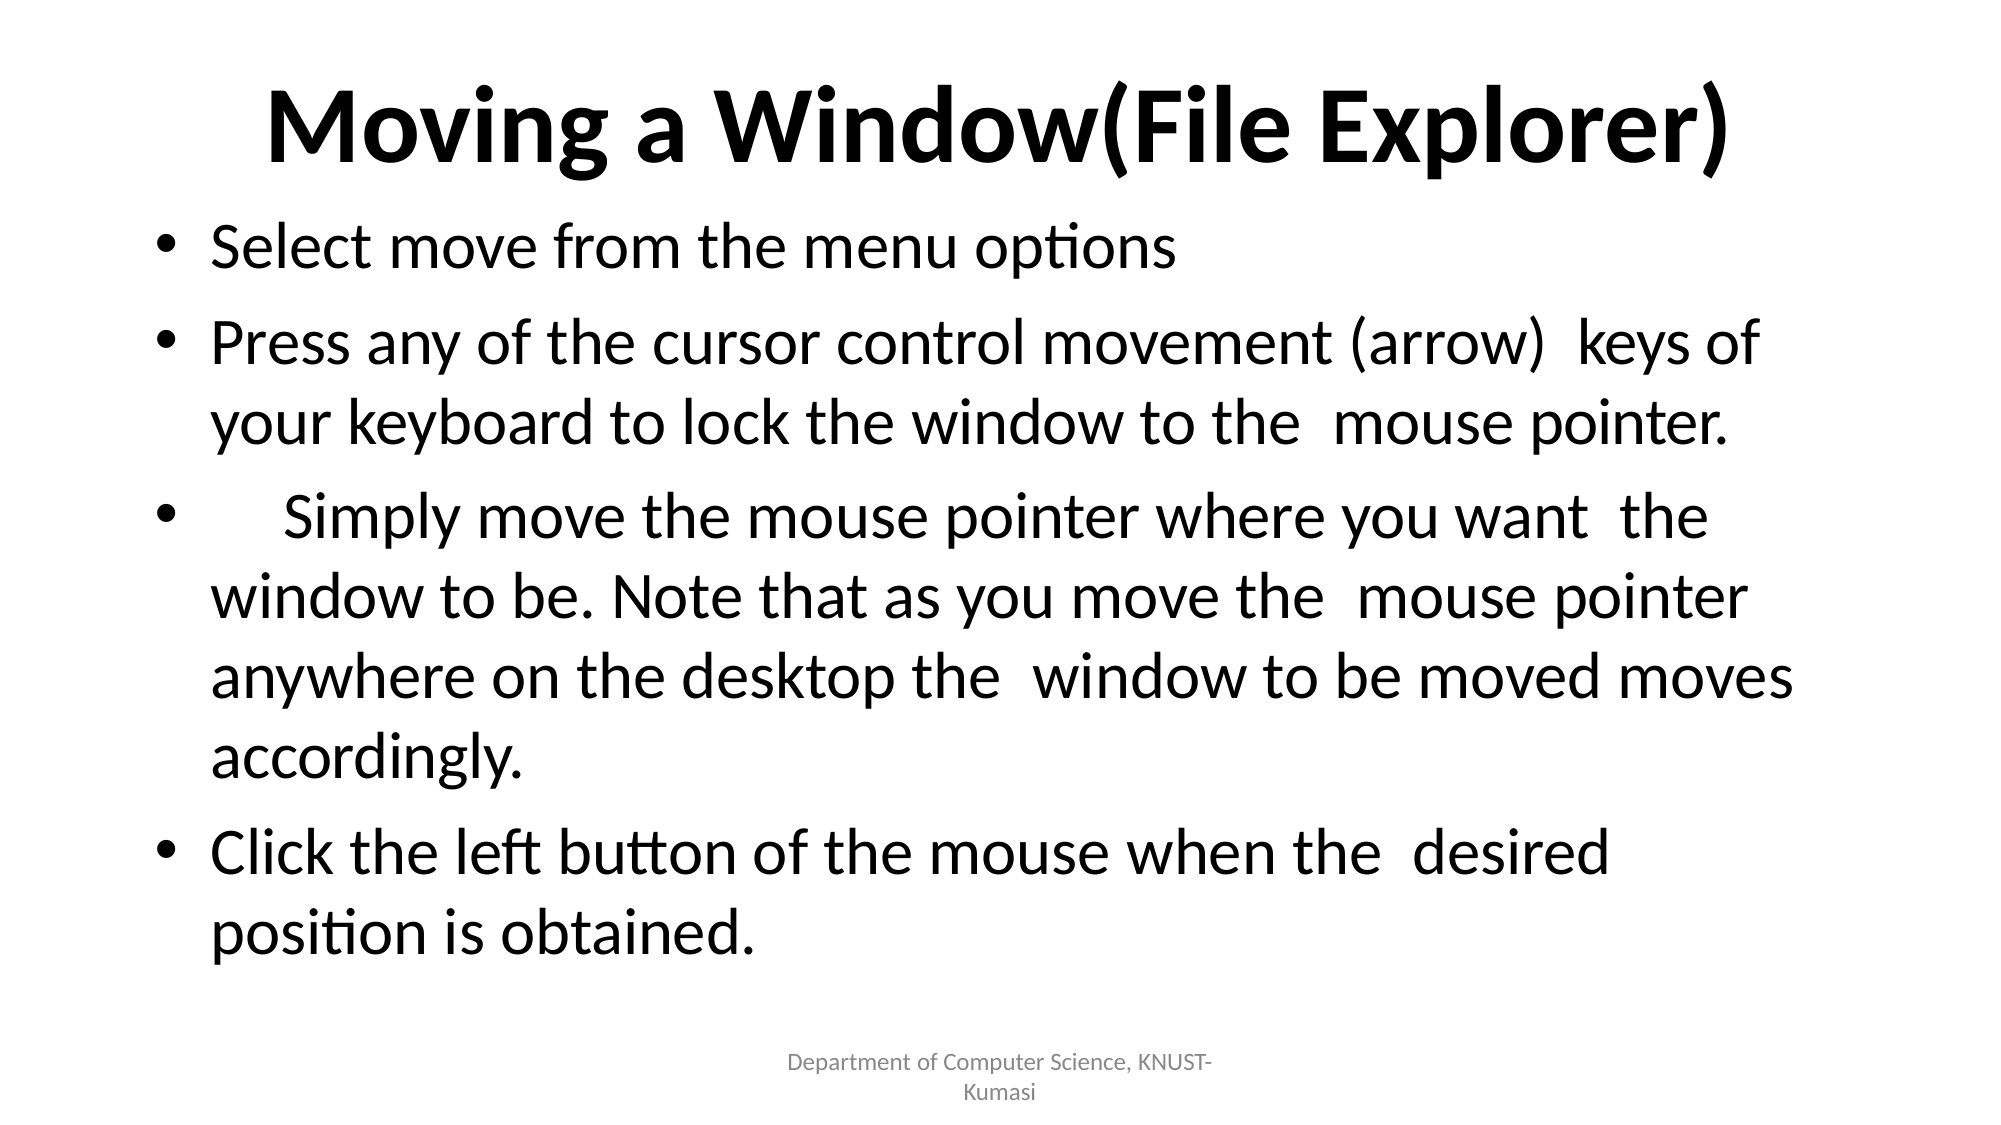

# Moving a Window(File Explorer)
Select move from the menu options
Press any of the cursor control movement (arrow)  keys of your keyboard to lock the window to the  mouse pointer.
	Simply move the mouse pointer where you want  the window to be. Note that as you move the  mouse pointer anywhere on the desktop the  window to be moved moves accordingly.
Click the left button of the mouse when the  desired position is obtained.
Department of Computer Science, KNUST-
Kumasi